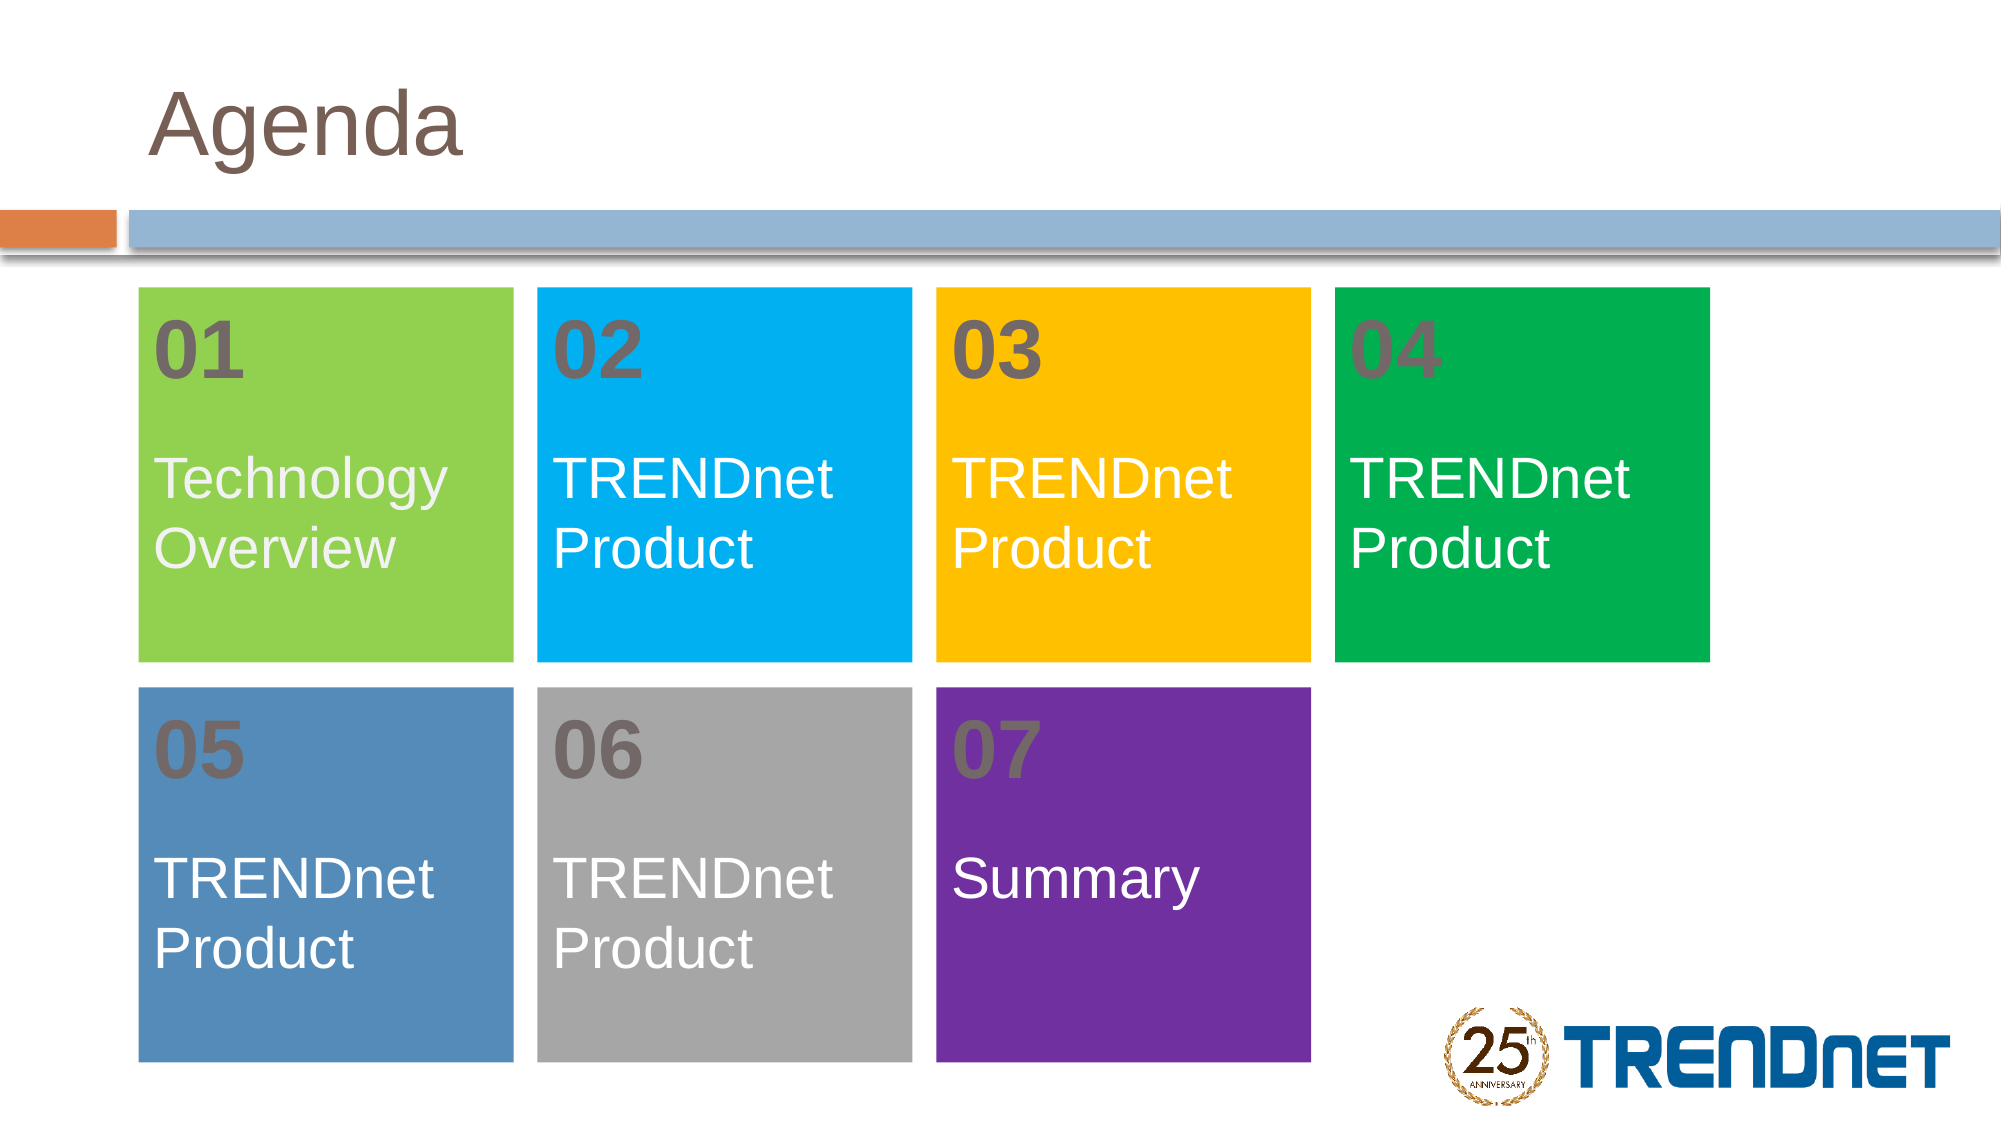

# Agenda
01

Technology Overview
02

TRENDnet Product
03

TRENDnet Product
04

TRENDnet Product
05

TRENDnet Product
06

TRENDnet Product
07

Summary